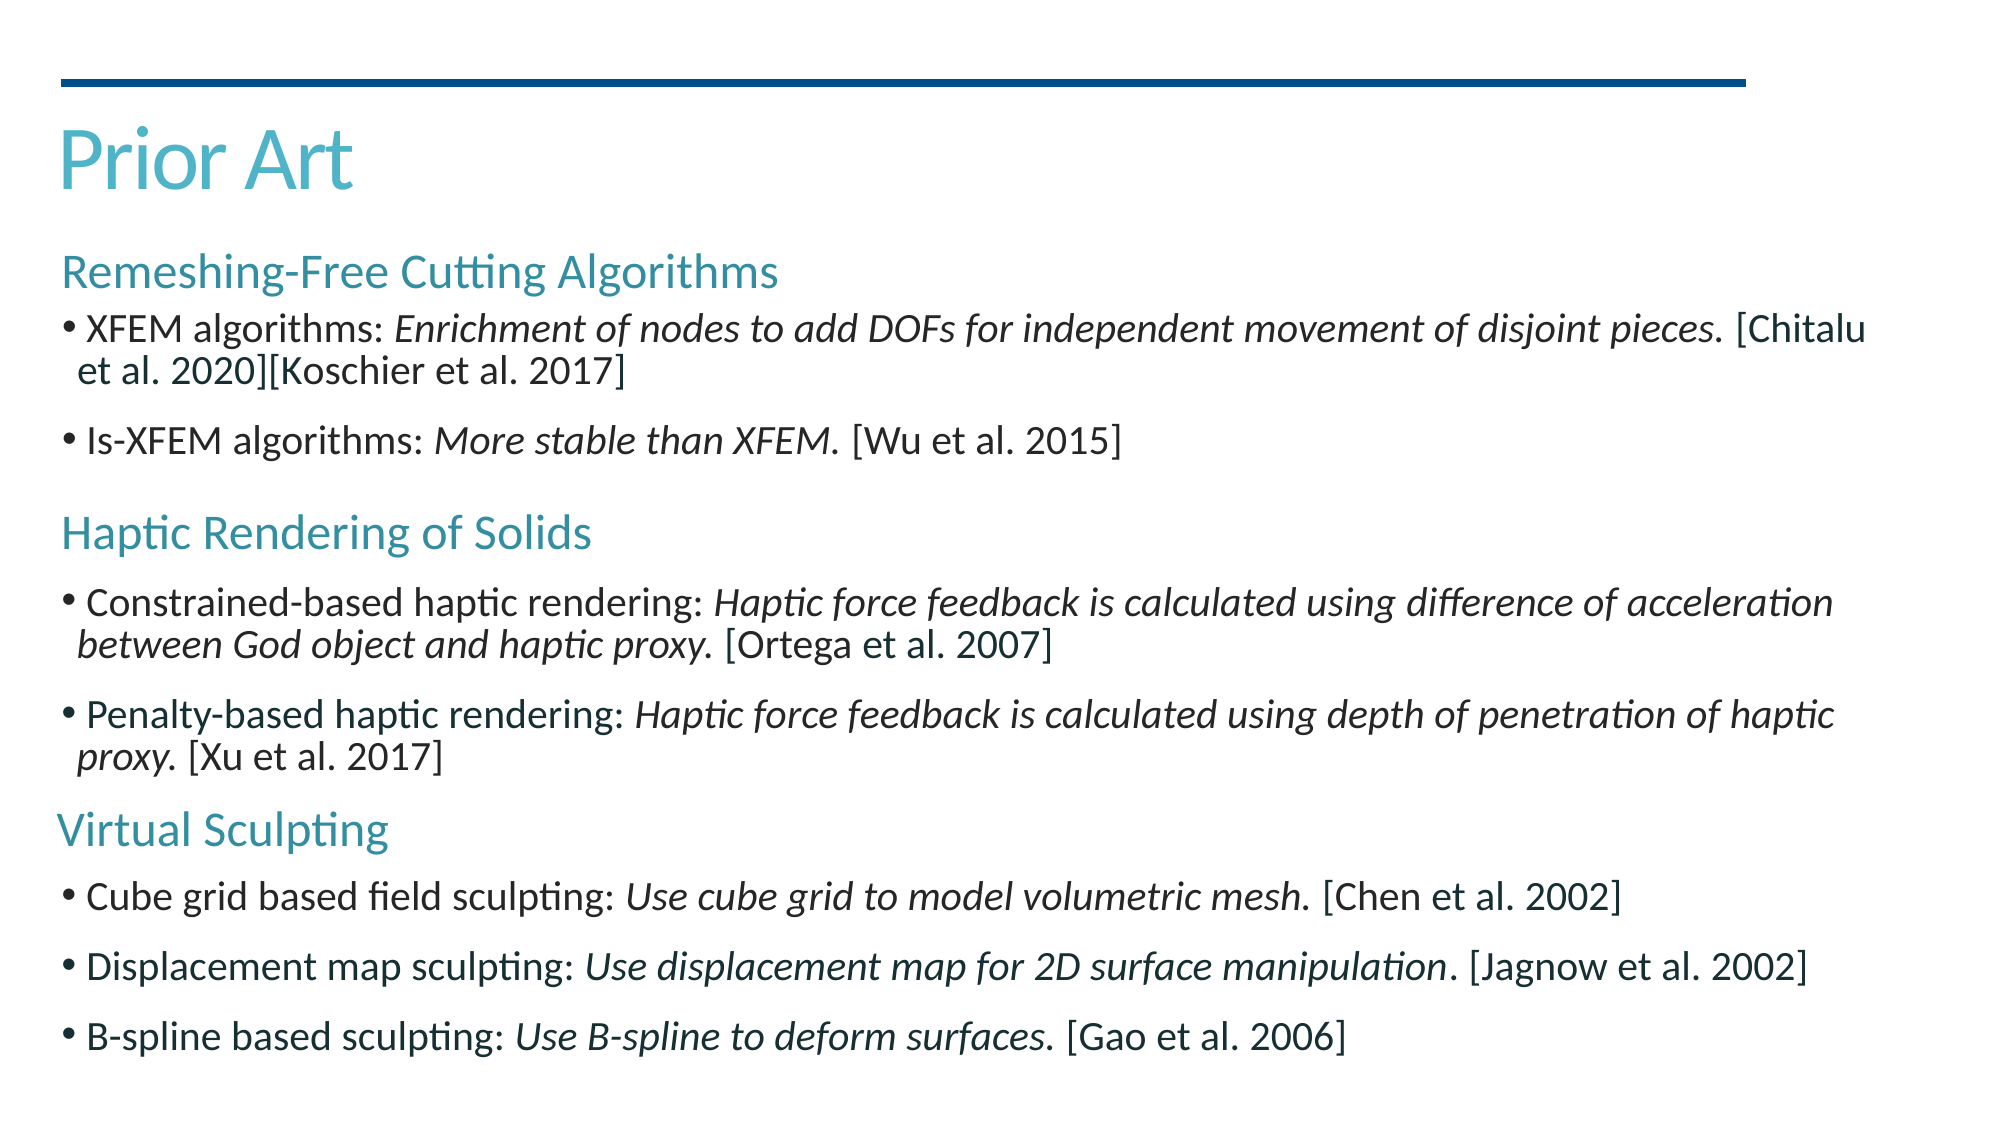

# Prior Art
Remeshing-Free Cutting Algorithms
 XFEM algorithms: Enrichment of nodes to add DOFs for independent movement of disjoint pieces. [Chitalu et al. 2020][Koschier et al. 2017]
 Is-XFEM algorithms: More stable than XFEM. [Wu et al. 2015]

Haptic Rendering of Solids
 Constrained-based haptic rendering: Haptic force feedback is calculated using difference of acceleration between God object and haptic proxy. [Ortega et al. 2007]
 Penalty-based haptic rendering: Haptic force feedback is calculated using depth of penetration of haptic proxy. [Xu et al. 2017]

Virtual Sculpting
 Cube grid based field sculpting: Use cube grid to model volumetric mesh. [Chen et al. 2002]
 Displacement map sculpting: Use displacement map for 2D surface manipulation. [Jagnow et al. 2002]
 B-spline based sculpting: Use B-spline to deform surfaces. [Gao et al. 2006]